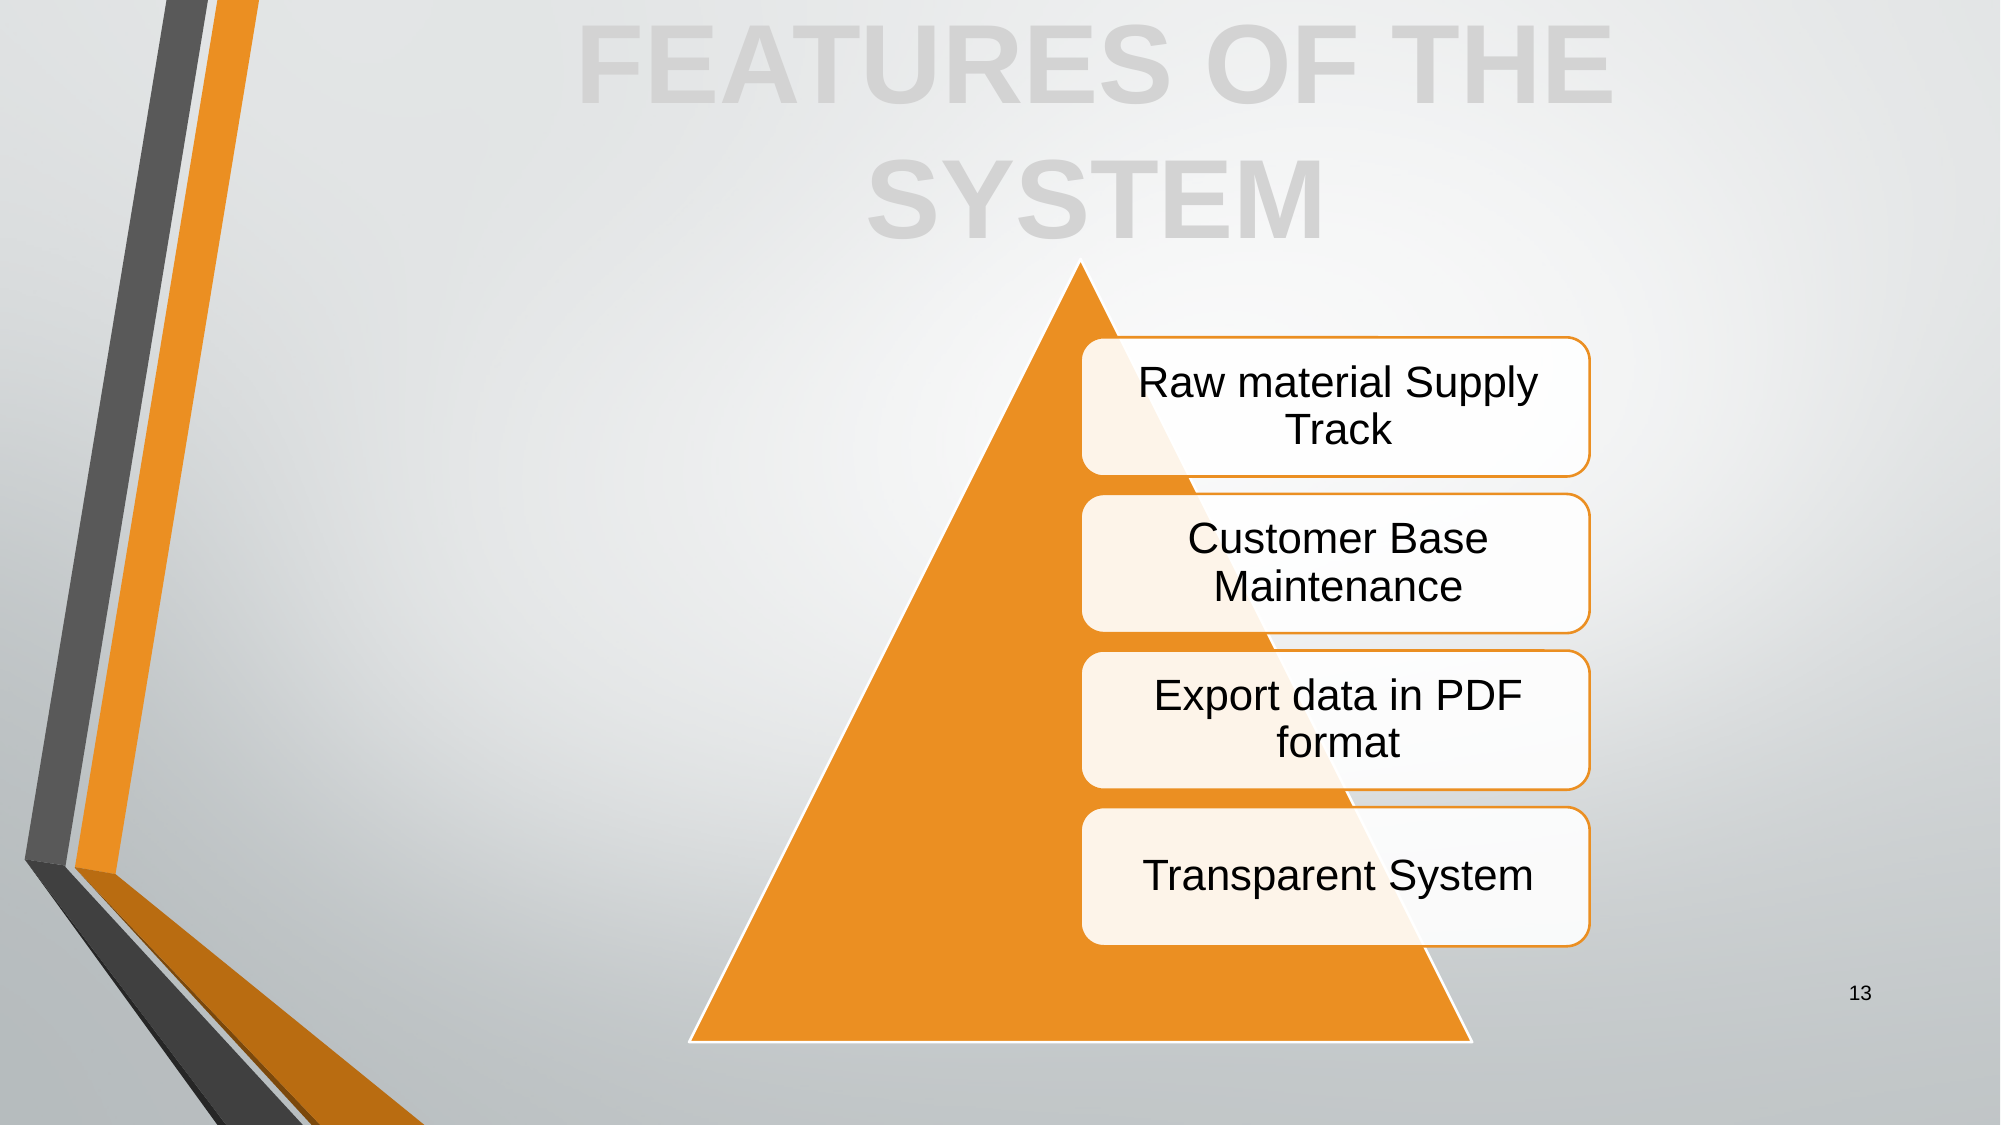

# FEATURES OF THE SYSTEM
Raw material Supply Track
Customer Base Maintenance
Export data in PDF format
Transparent System
13